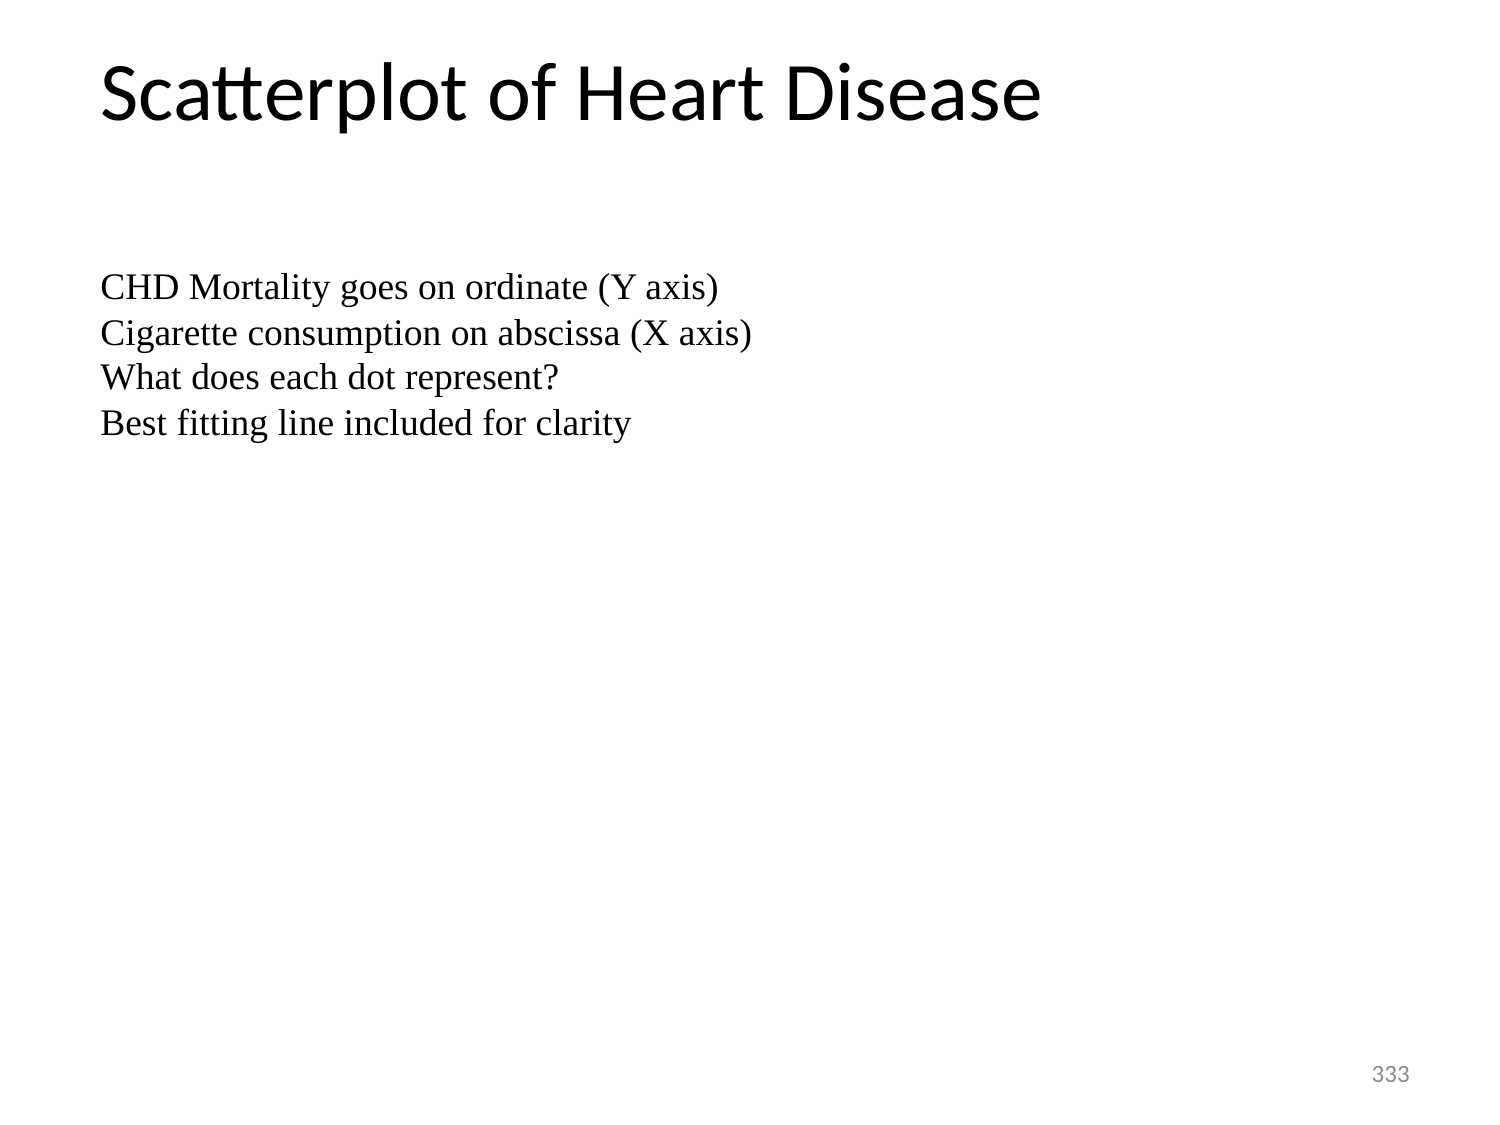

# Scatterplot of Heart Disease
CHD Mortality goes on ordinate (Y axis)
Cigarette consumption on abscissa (X axis)
What does each dot represent?
Best fitting line included for clarity
333